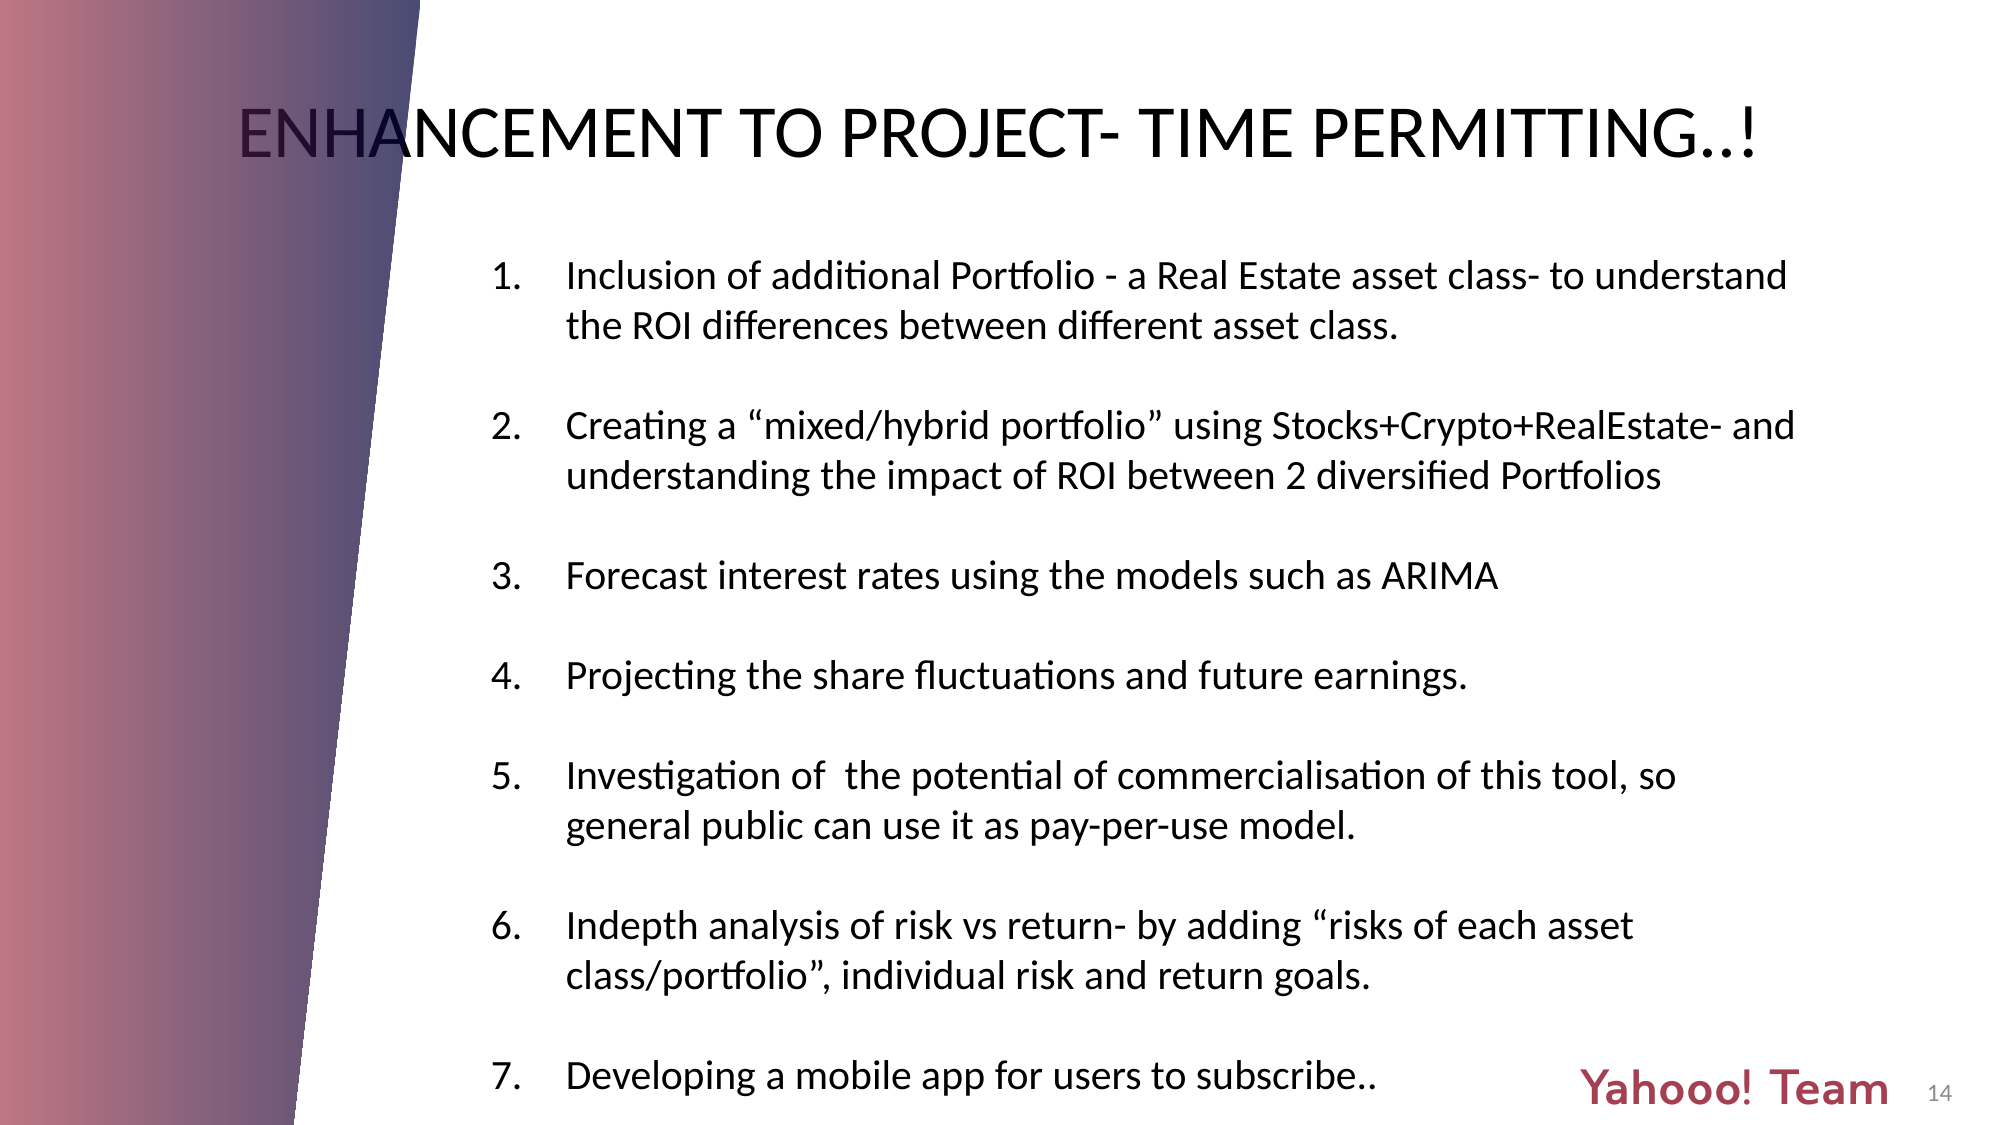

# Enhancement to project- time permitting..!

Inclusion of additional Portfolio - a Real Estate asset class- to understand the ROI differences between different asset class.

Creating a “mixed/hybrid portfolio” using Stocks+Crypto+RealEstate- and understanding the impact of ROI between 2 diversified Portfolios

Forecast interest rates using the models such as ARIMA

Projecting the share fluctuations and future earnings.

Investigation of  the potential of commercialisation of this tool, so general public can use it as pay-per-use model.

Indepth analysis of risk vs return- by adding “risks of each asset class/portfolio”, individual risk and return goals.

Developing a mobile app for users to subscribe..

14